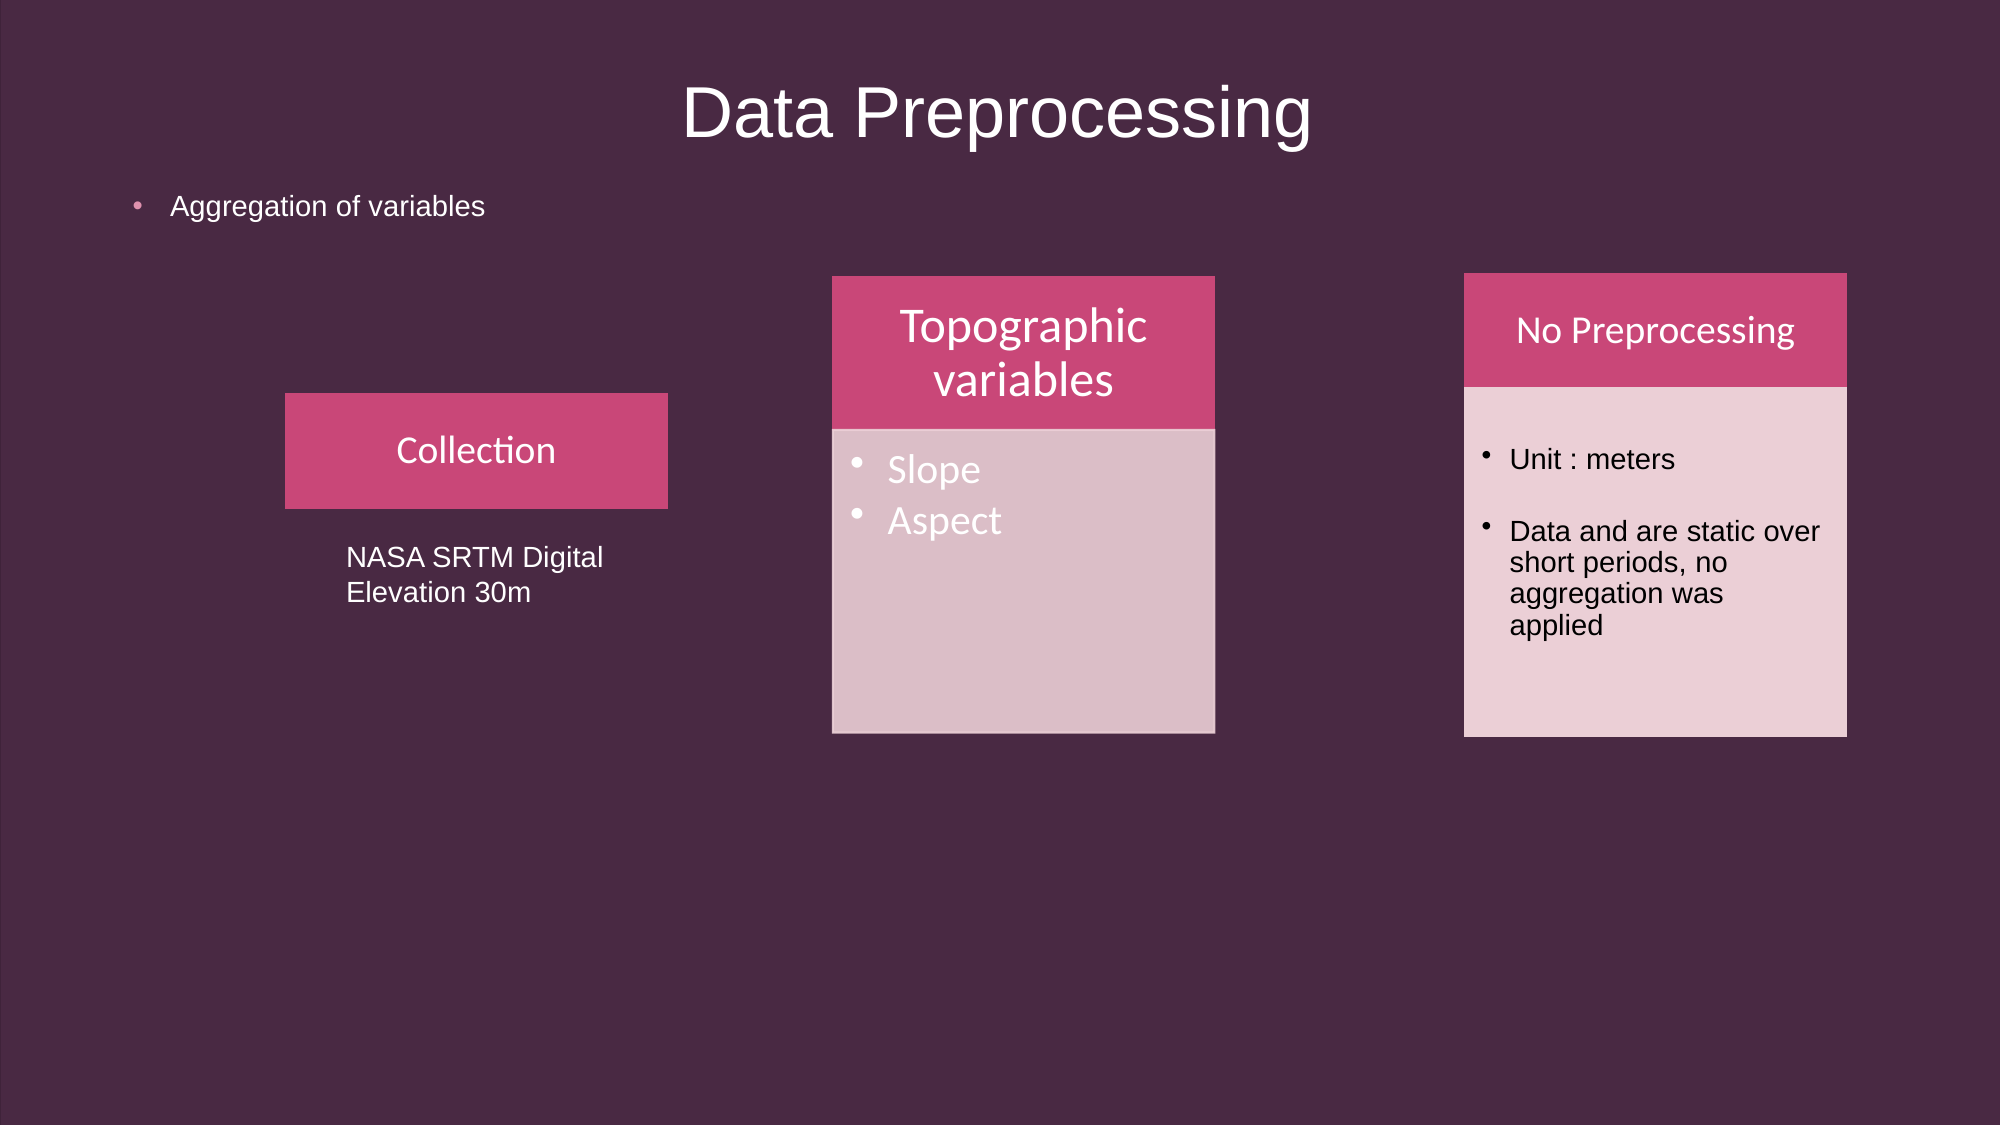

Data Preprocessing
Aggregation of variables
Topographic variables
Slope
Aspect

No Preprocessing

Unit : meters

Data and are static over
short periods, no aggregation was applied

Collection
NASA SRTM Digital Elevation 30m